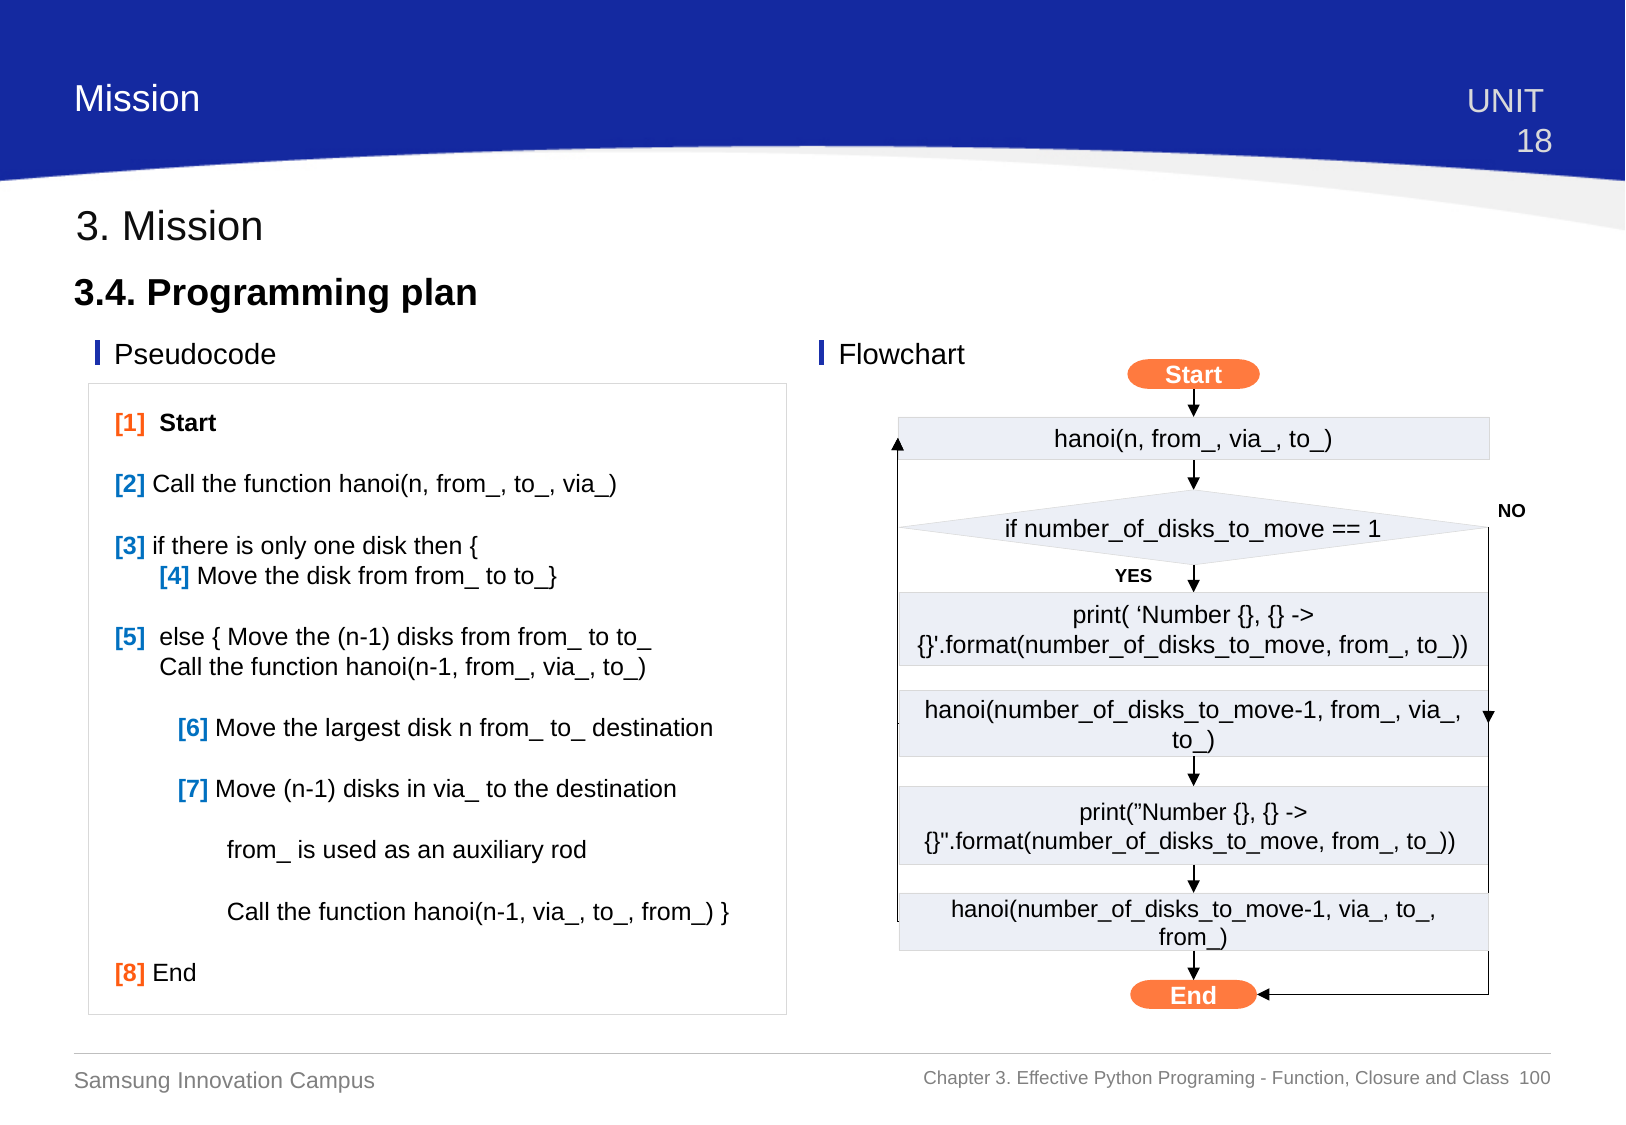

Mission
UNIT  18
3. Mission
3.4. Programming plan
Pseudocode
Flowchart
Start
hanoi(n, from_, via_, to_)

NO
if number_of_disks_to_move == 1
YES
print( ‘Number {}, {} -> {}'.format(number_of_disks_to_move, from_, to_))
hanoi(number_of_disks_to_move-1, from_, via_, to_)
print(”Number {}, {} -> {}".format(number_of_disks_to_move, from_, to_))
hanoi(number_of_disks_to_move-1, via_, to_, from_)
End

[1]  Start
[2] Call the function hanoi(n, from_, to_, via_)
[3] if there is only one disk then {
 [4] Move the disk from from_ to to_}
[5]	 else { Move the (n-1) disks from from_ to to_                   Call the function hanoi(n-1, from_, via_, to_)
         [6] Move the largest disk n from_ to_ destination
         [7] Move (n-1) disks in via_ to the destination
                from_ is used as an auxiliary rod
                Call the function hanoi(n-1, via_, to_, from_) }
[8] End